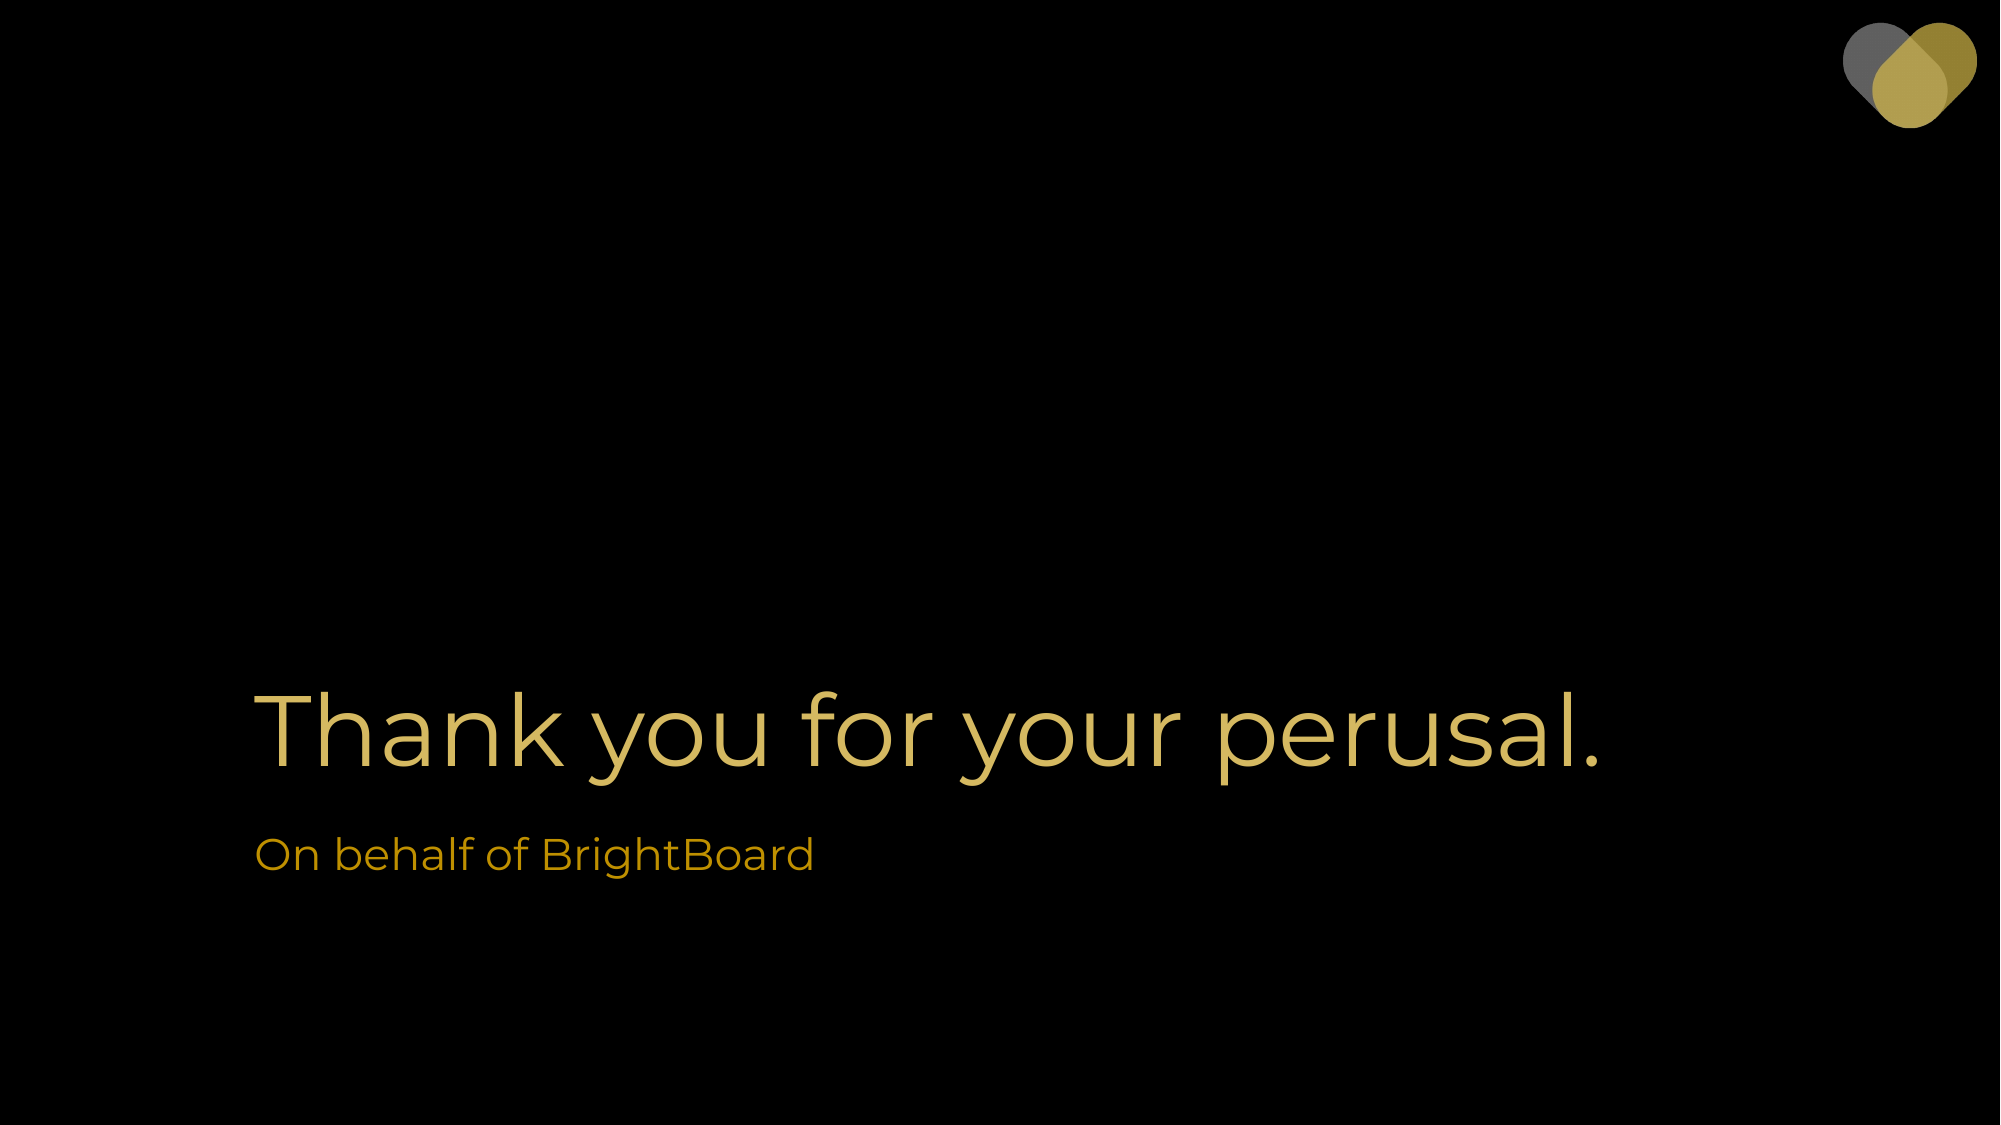

# Thank you for your perusal.
On behalf of BrightBoard